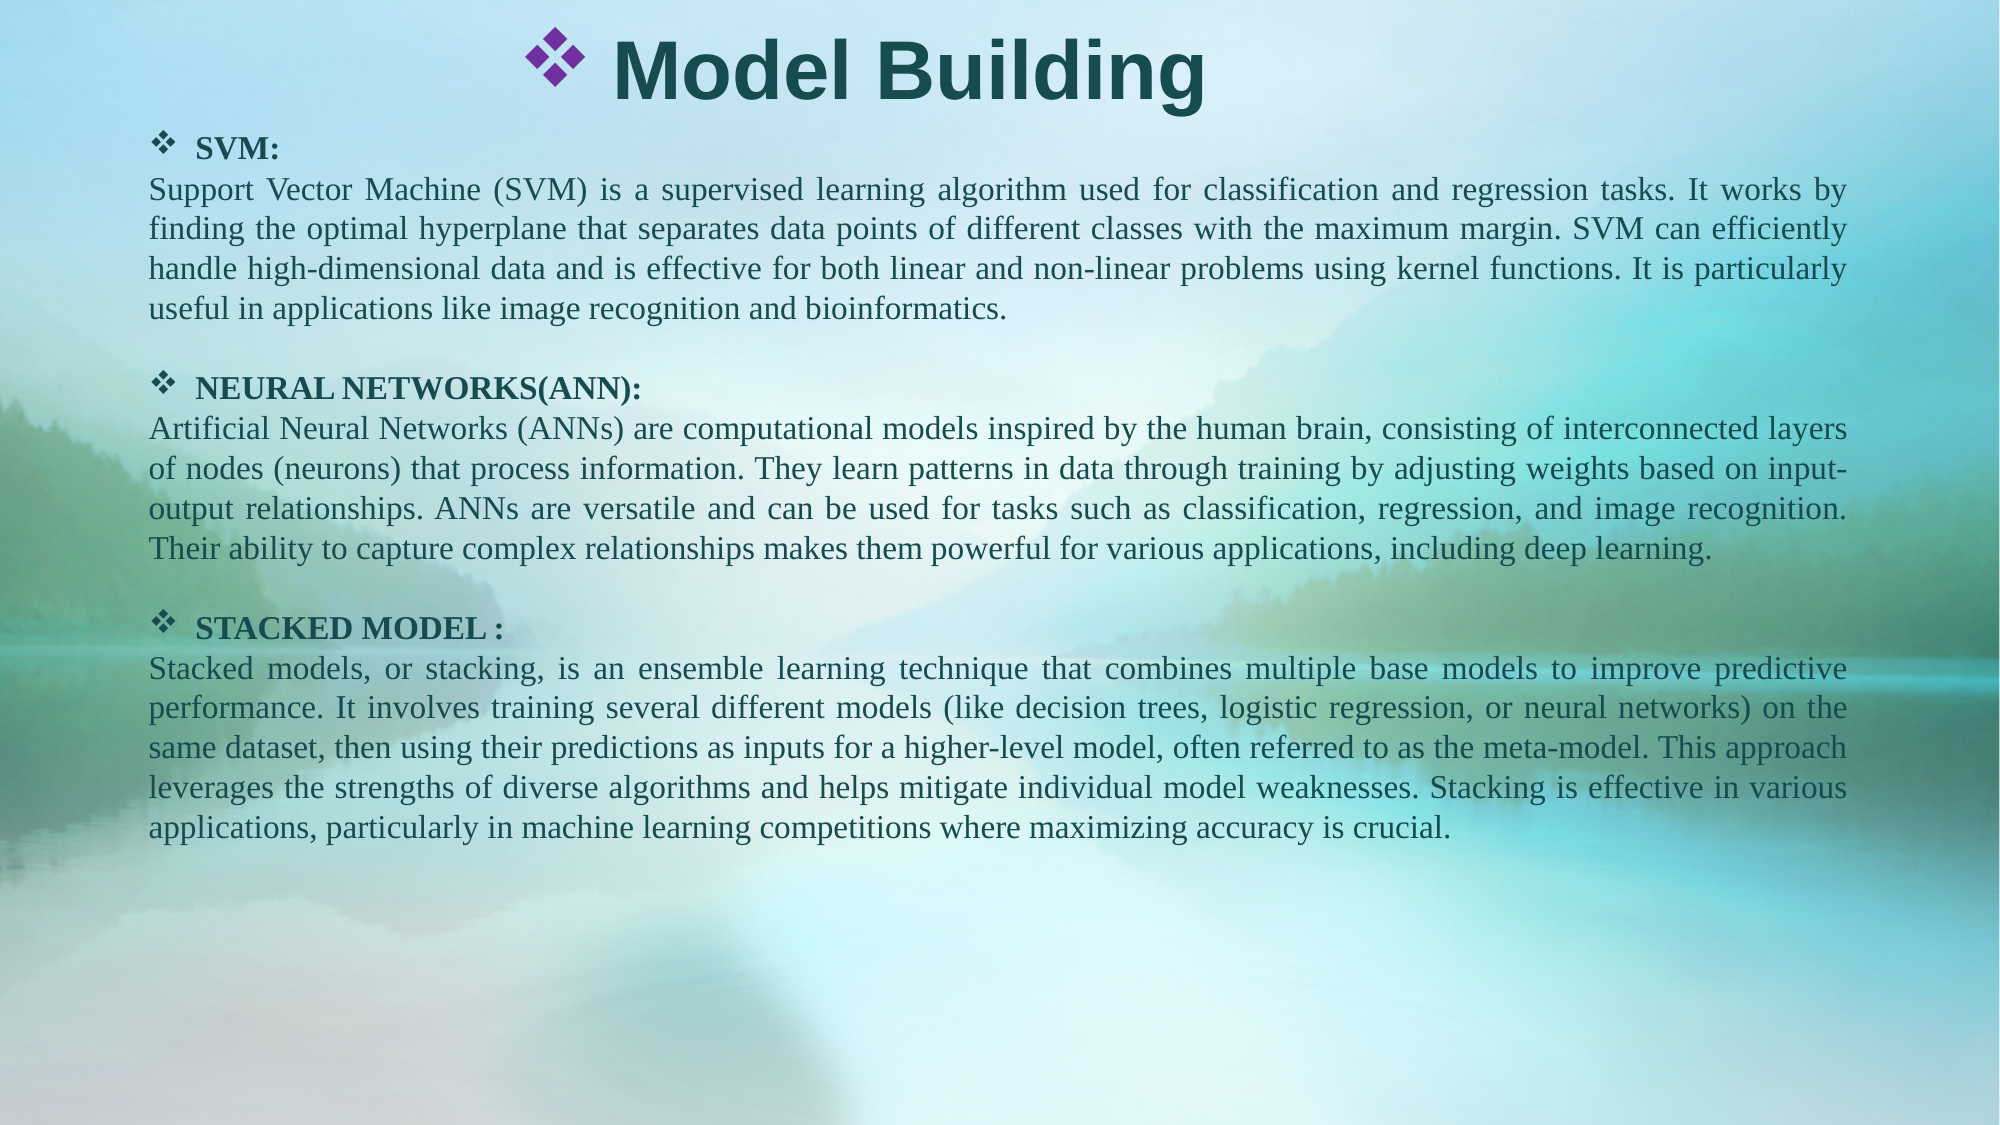

# Model Building
SVM:
Support Vector Machine (SVM) is a supervised learning algorithm used for classification and regression tasks. It works by finding the optimal hyperplane that separates data points of different classes with the maximum margin. SVM can efficiently handle high-dimensional data and is effective for both linear and non-linear problems using kernel functions. It is particularly useful in applications like image recognition and bioinformatics.

NEURAL NETWORKS(ANN):
Artificial Neural Networks (ANNs) are computational models inspired by the human brain, consisting of interconnected layers of nodes (neurons) that process information. They learn patterns in data through training by adjusting weights based on input-output relationships. ANNs are versatile and can be used for tasks such as classification, regression, and image recognition. Their ability to capture complex relationships makes them powerful for various applications, including deep learning.

STACKED MODEL :
Stacked models, or stacking, is an ensemble learning technique that combines multiple base models to improve predictive performance. It involves training several different models (like decision trees, logistic regression, or neural networks) on the same dataset, then using their predictions as inputs for a higher-level model, often referred to as the meta-model. This approach leverages the strengths of diverse algorithms and helps mitigate individual model weaknesses. Stacking is effective in various applications, particularly in machine learning competitions where maximizing accuracy is crucial.